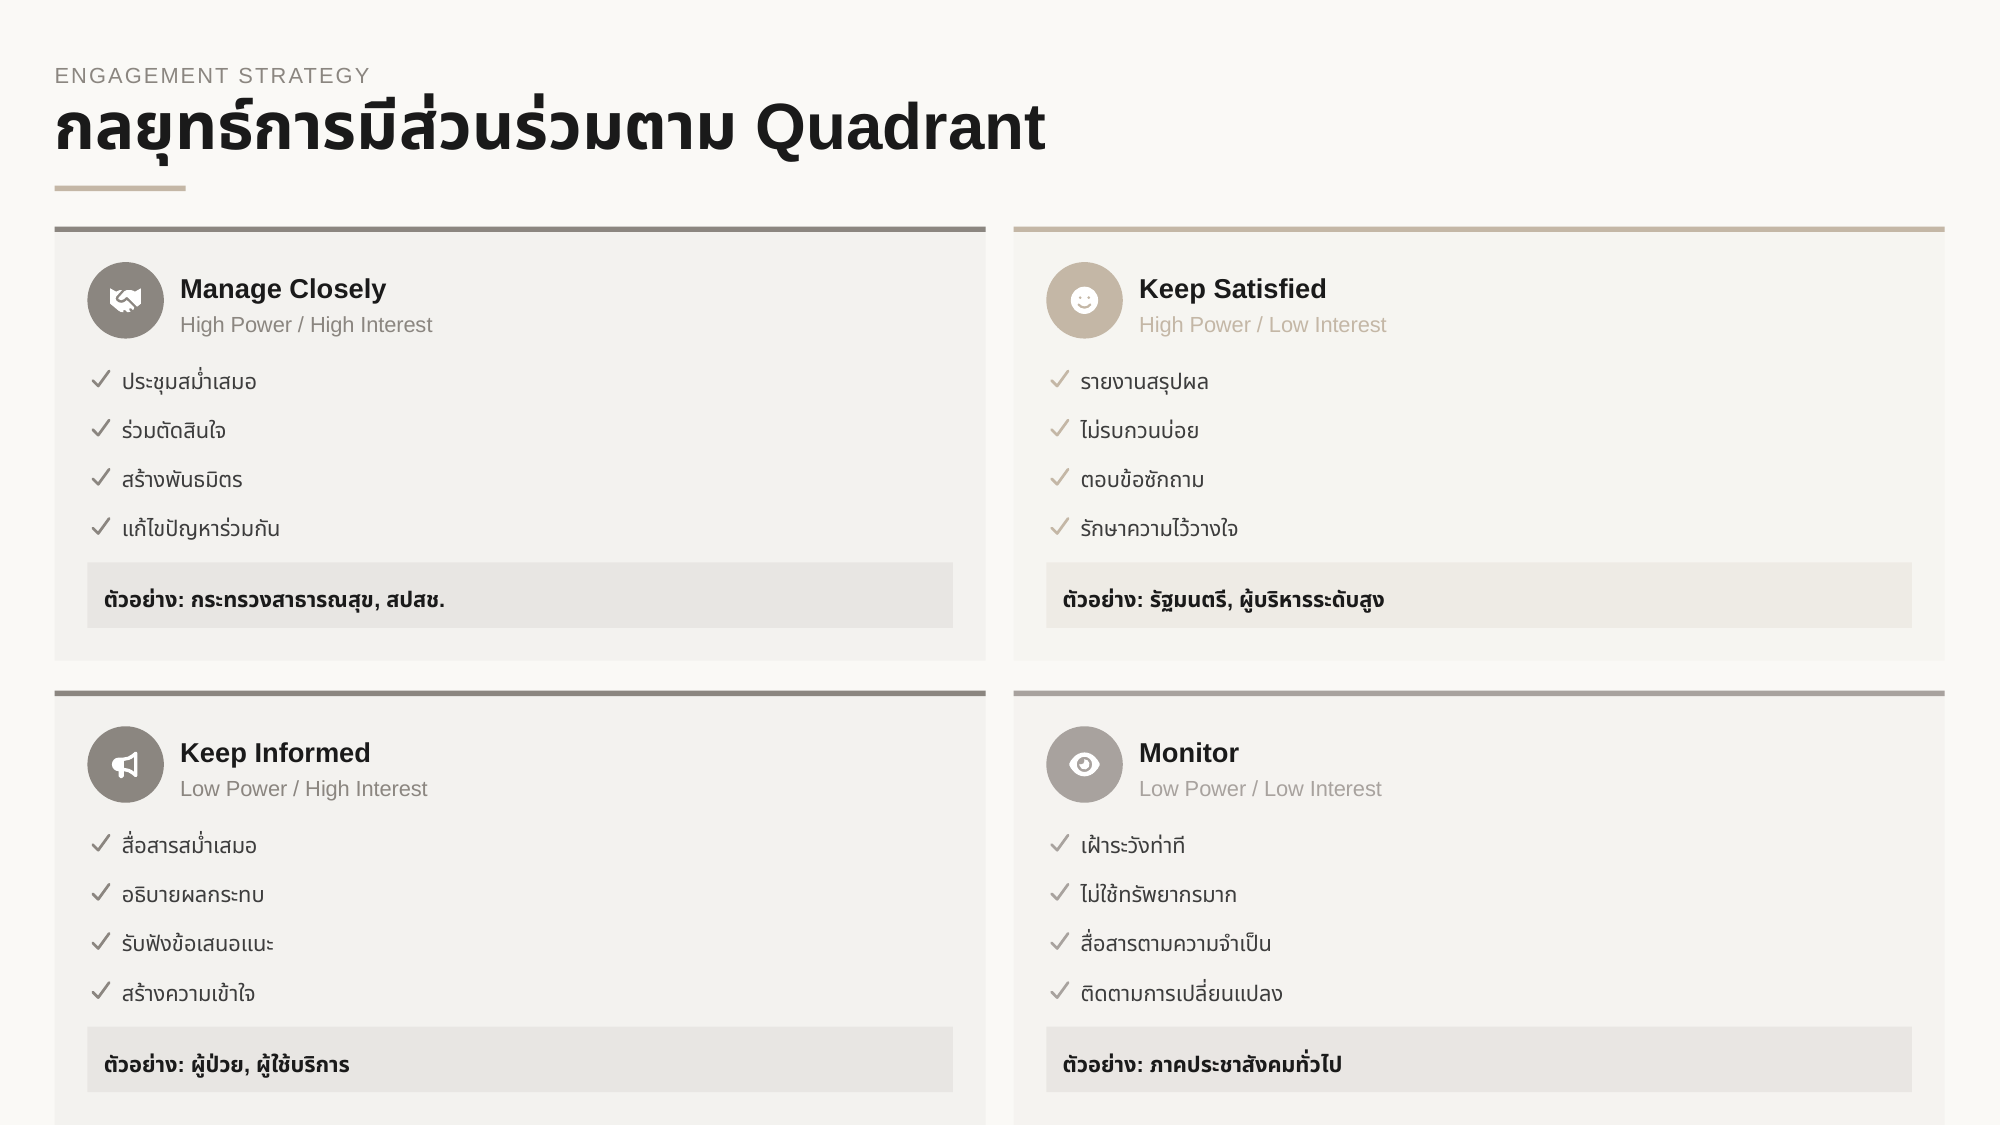

ENGAGEMENT STRATEGY
กลยุทธ์การมีส่วนร่วมตาม Quadrant

Manage Closely
Keep Satisfied

High Power / High Interest
High Power / Low Interest
ประชุมสม่ำเสมอ
รายงานสรุปผล

ร่วมตัดสินใจ
ไม่รบกวนบ่อย

สร้างพันธมิตร
ตอบข้อซักถาม

แก้ไขปัญหาร่วมกัน
รักษาความไว้วางใจ

ตัวอย่าง: กระทรวงสาธารณสุข, สปสช.
ตัวอย่าง: รัฐมนตรี, ผู้บริหารระดับสูง

Keep Informed
Monitor

Low Power / High Interest
Low Power / Low Interest
สื่อสารสม่ำเสมอ
เฝ้าระวังท่าที

อธิบายผลกระทบ
ไม่ใช้ทรัพยากรมาก

รับฟังข้อเสนอแนะ
สื่อสารตามความจำเป็น

สร้างความเข้าใจ
ติดตามการเปลี่ยนแปลง

ตัวอย่าง: ผู้ป่วย, ผู้ใช้บริการ
ตัวอย่าง: ภาคประชาสังคมทั่วไป